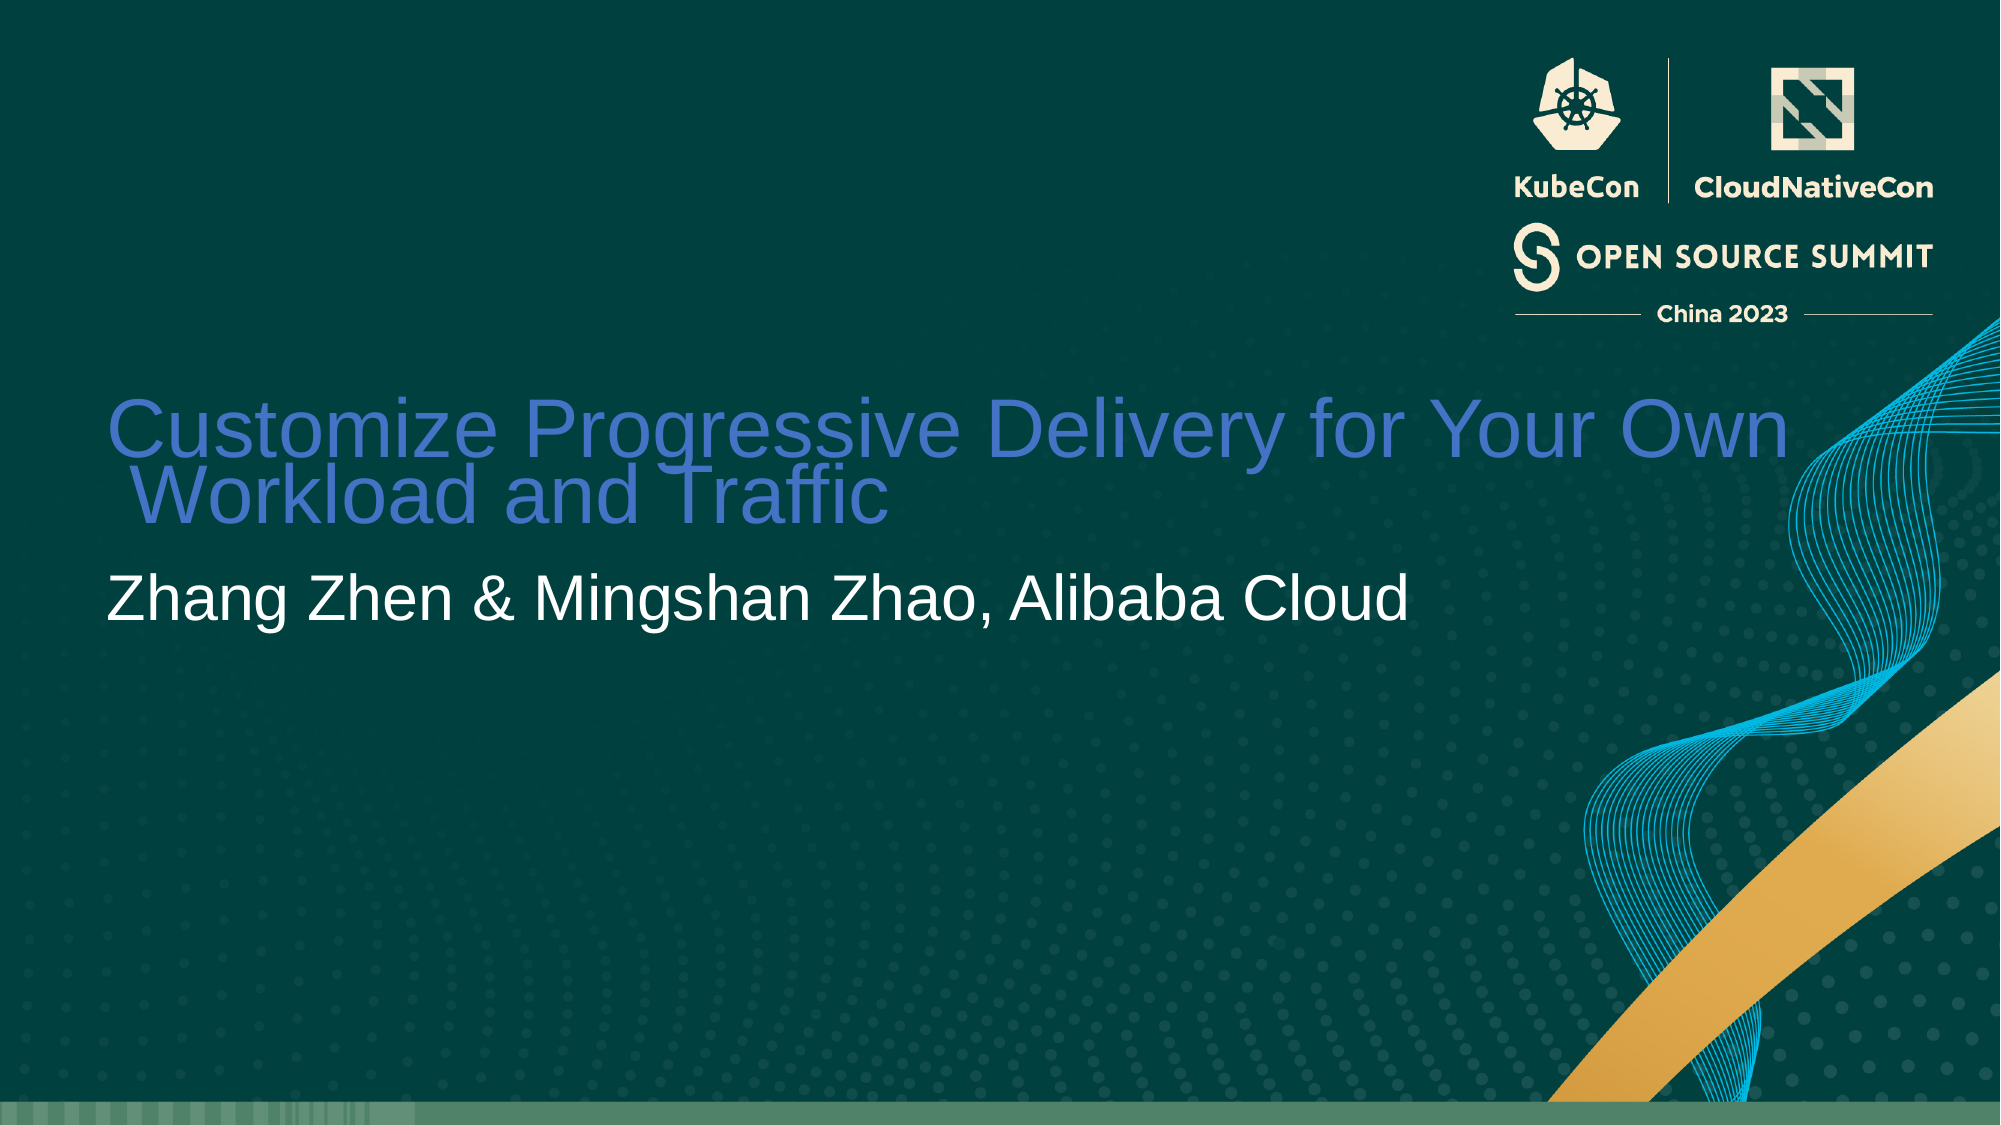

Customize Progressive Delivery for Your Own Workload and Traffic

Zhang Zhen & Mingshan Zhao, Alibaba Cloud